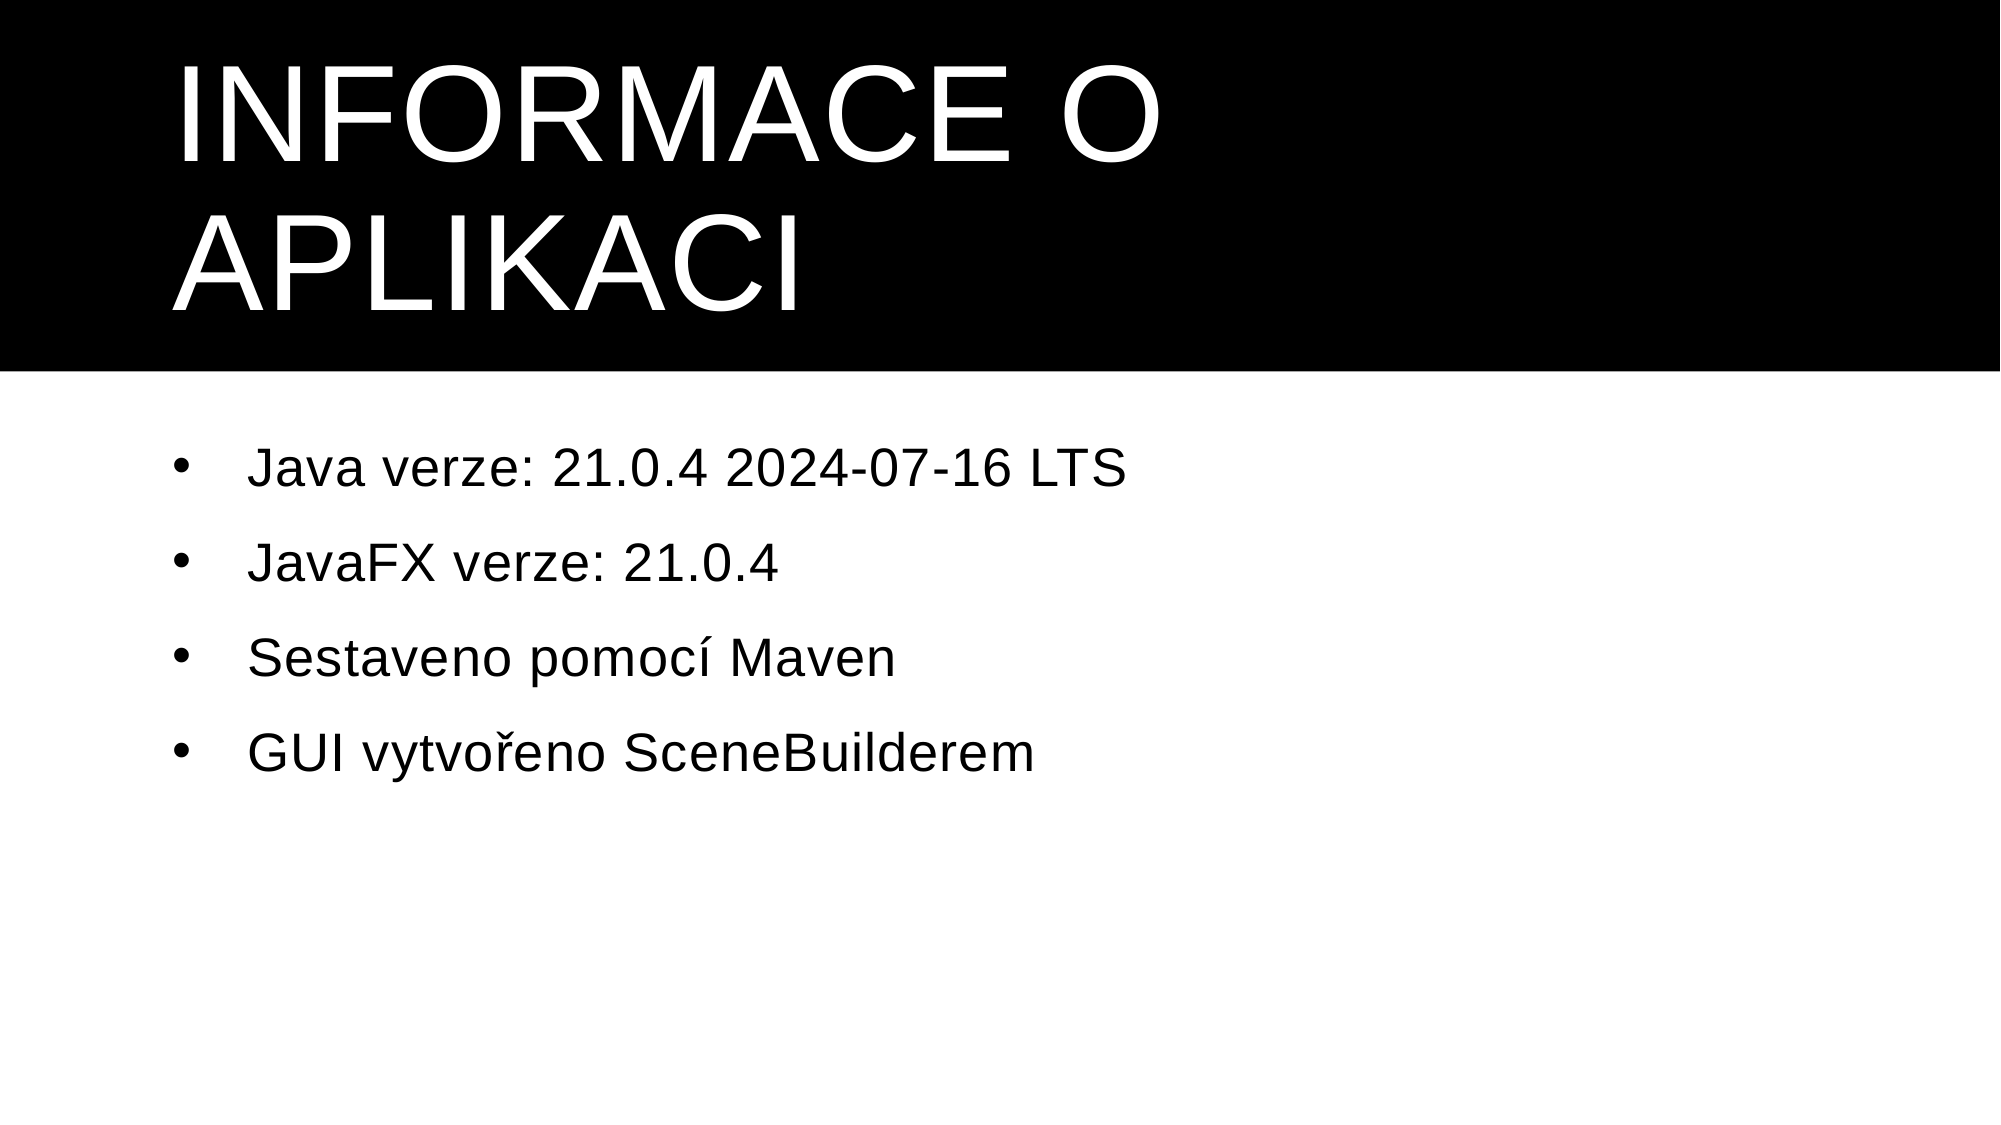

# Informace o aplikaci
Java verze: 21.0.4 2024-07-16 LTS
JavaFX verze: 21.0.4
Sestaveno pomocí Maven
GUI vytvořeno SceneBuilderem